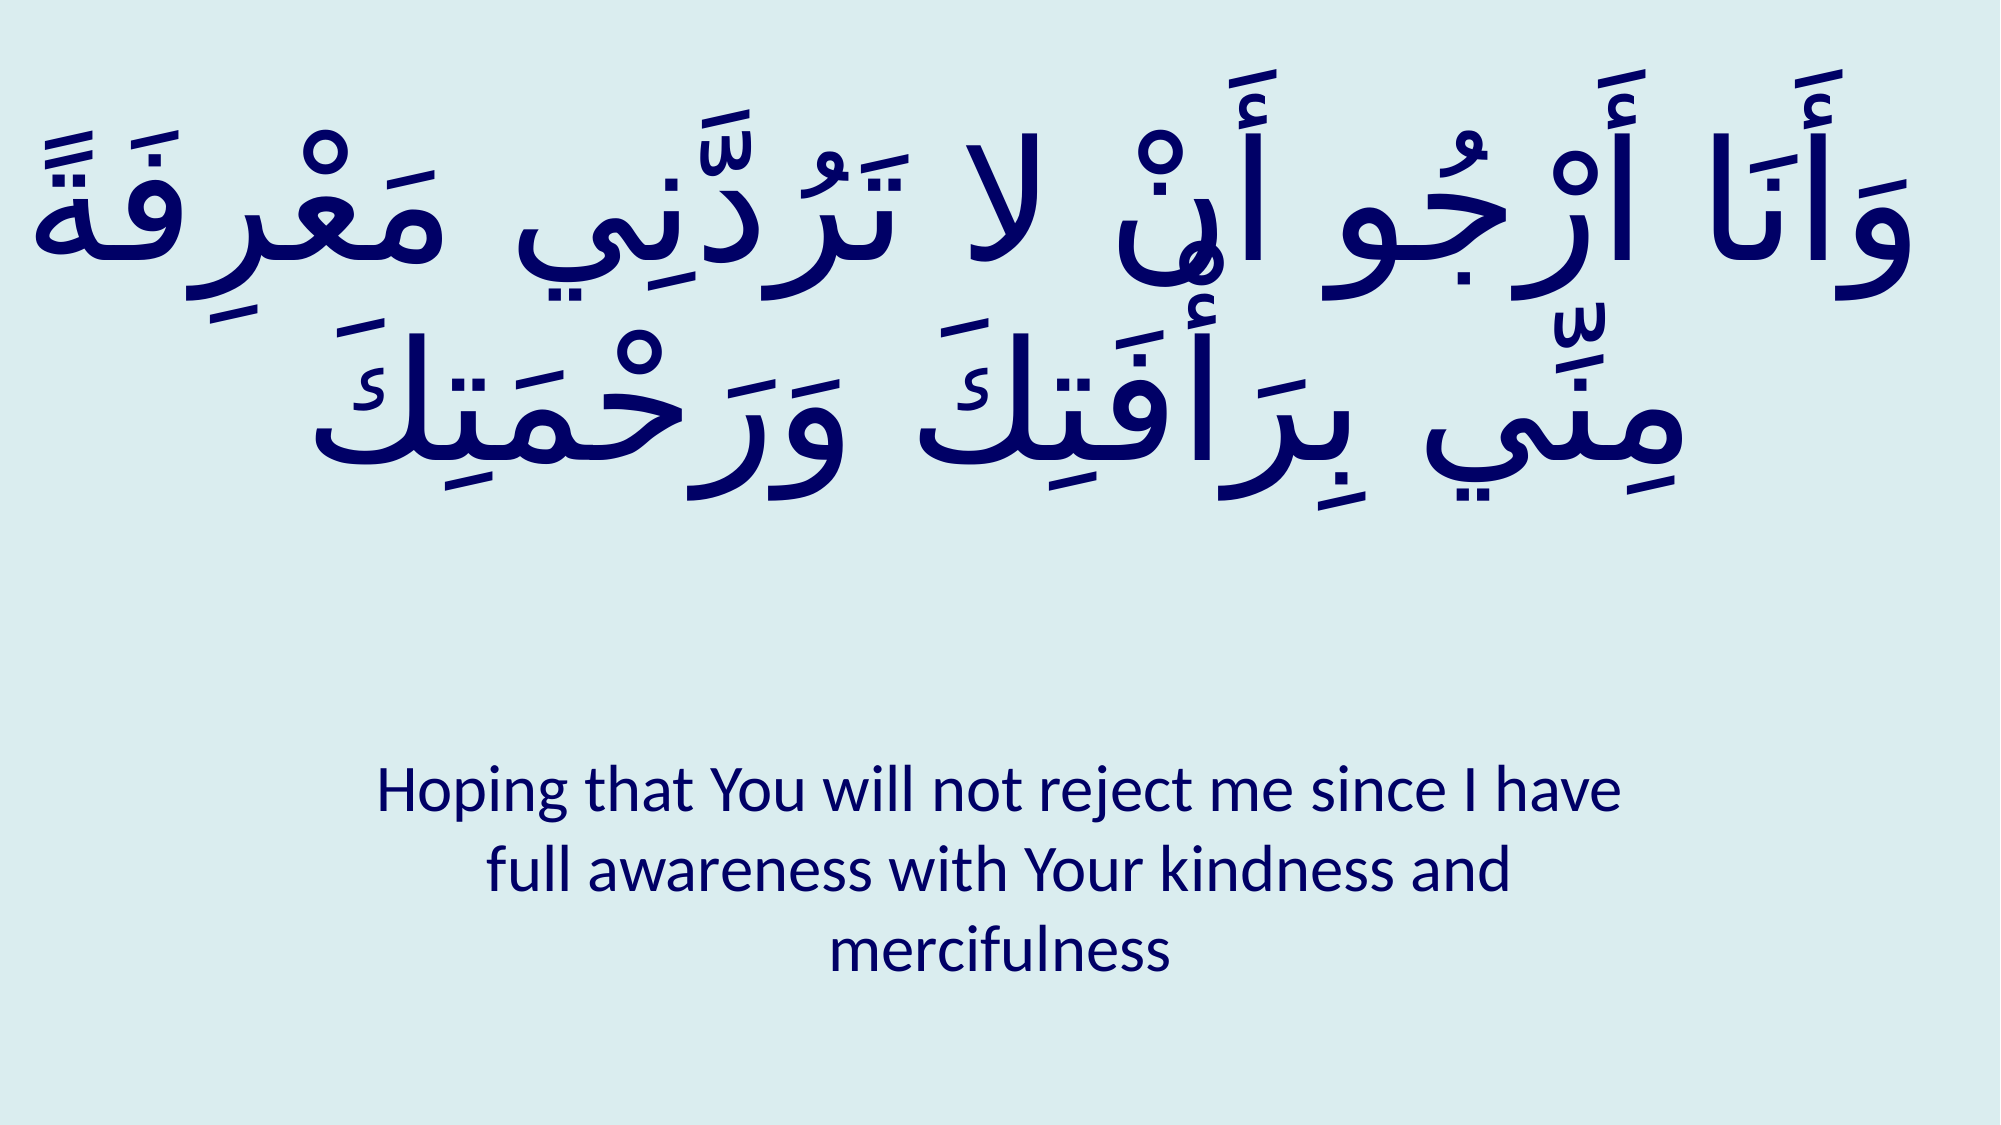

# وَأَنَا أَرْجُو أَنْ لا تَرُدَّنِي مَعْرِفَةً مِنِّي بِرَأْفَتِكَ وَرَحْمَتِكَ
Hoping that You will not reject me since I have full awareness with Your kindness and mercifulness